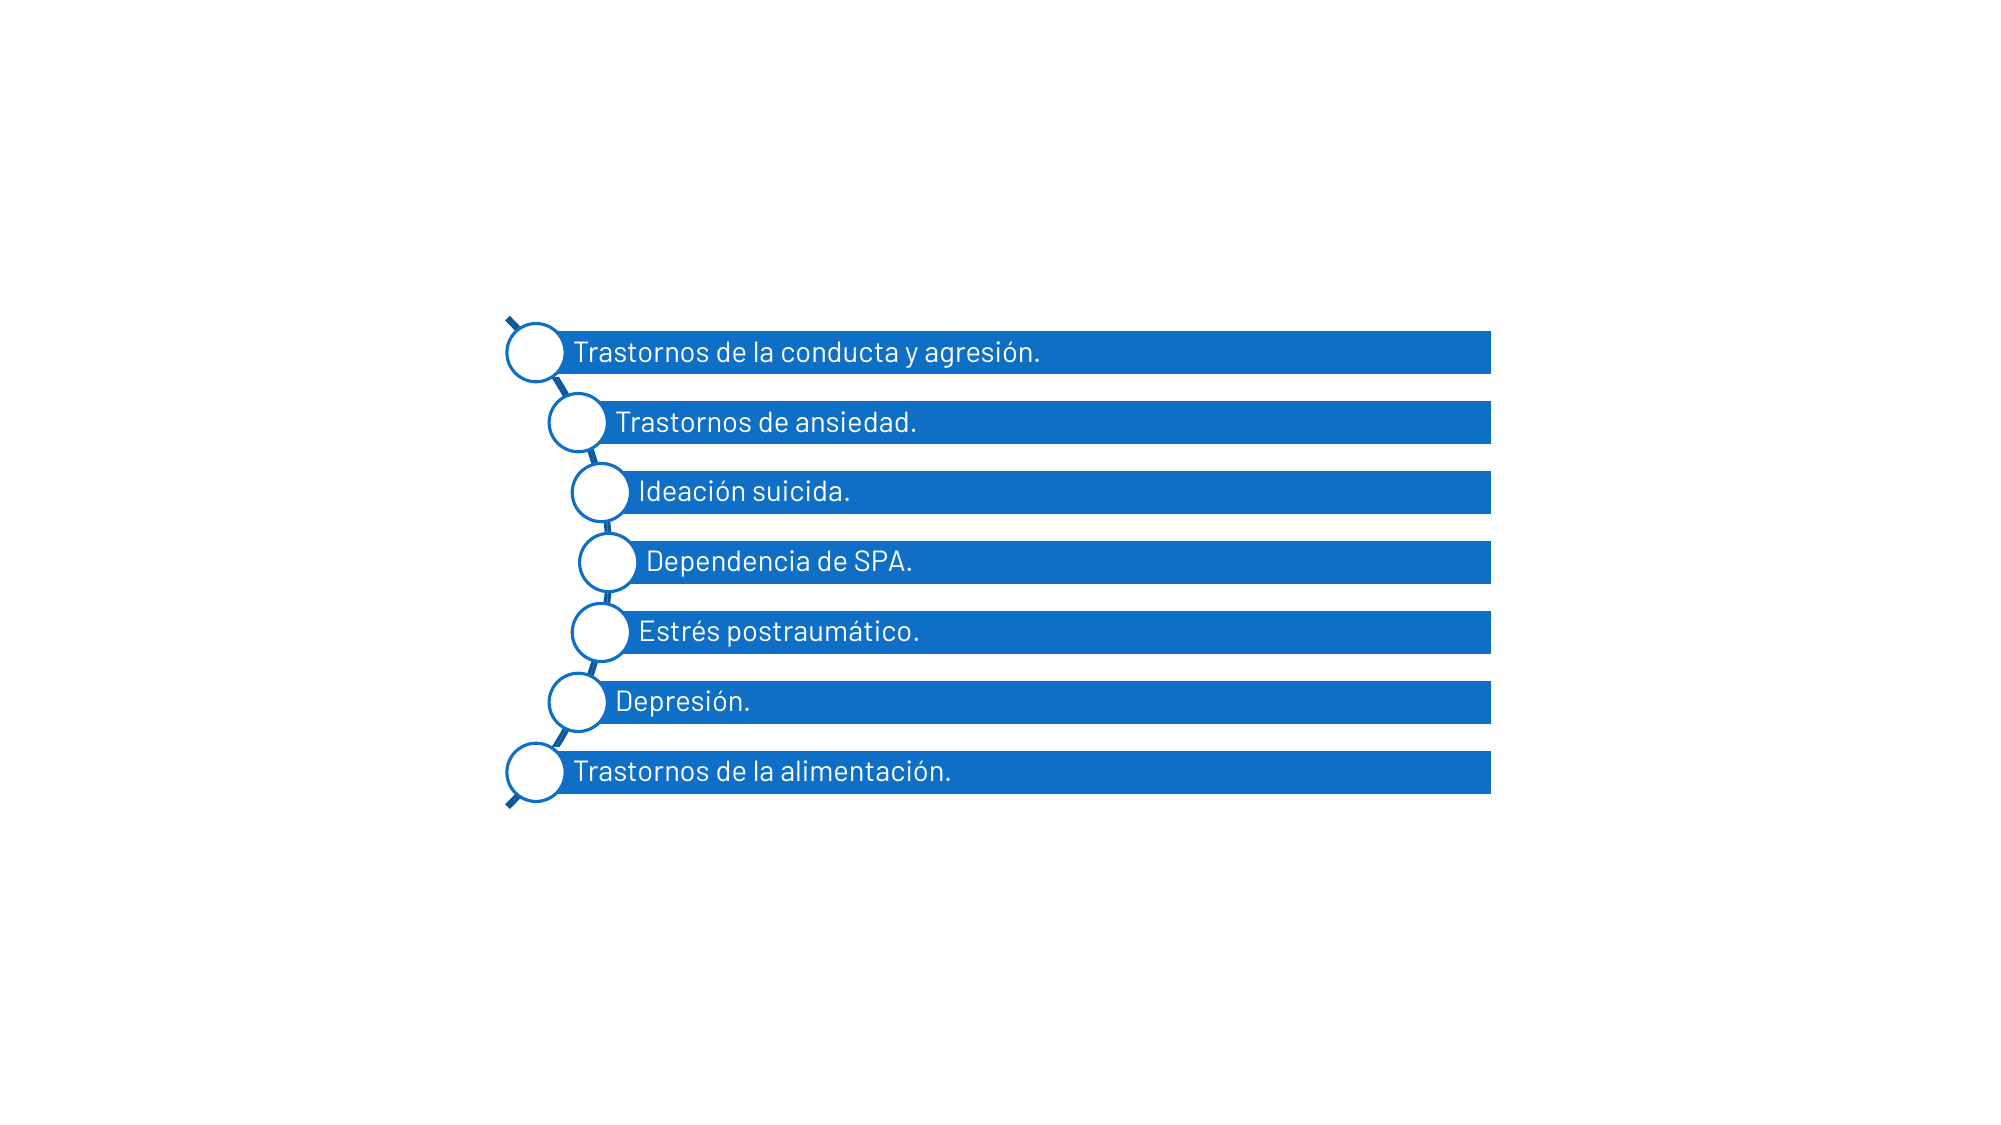

Trastornos de la conducta y agresión.
Trastornos de ansiedad.
Ideación suicida.
Dependencia de SPA.
Estrés postraumático.
Depresión.
Trastornos de la alimentación.